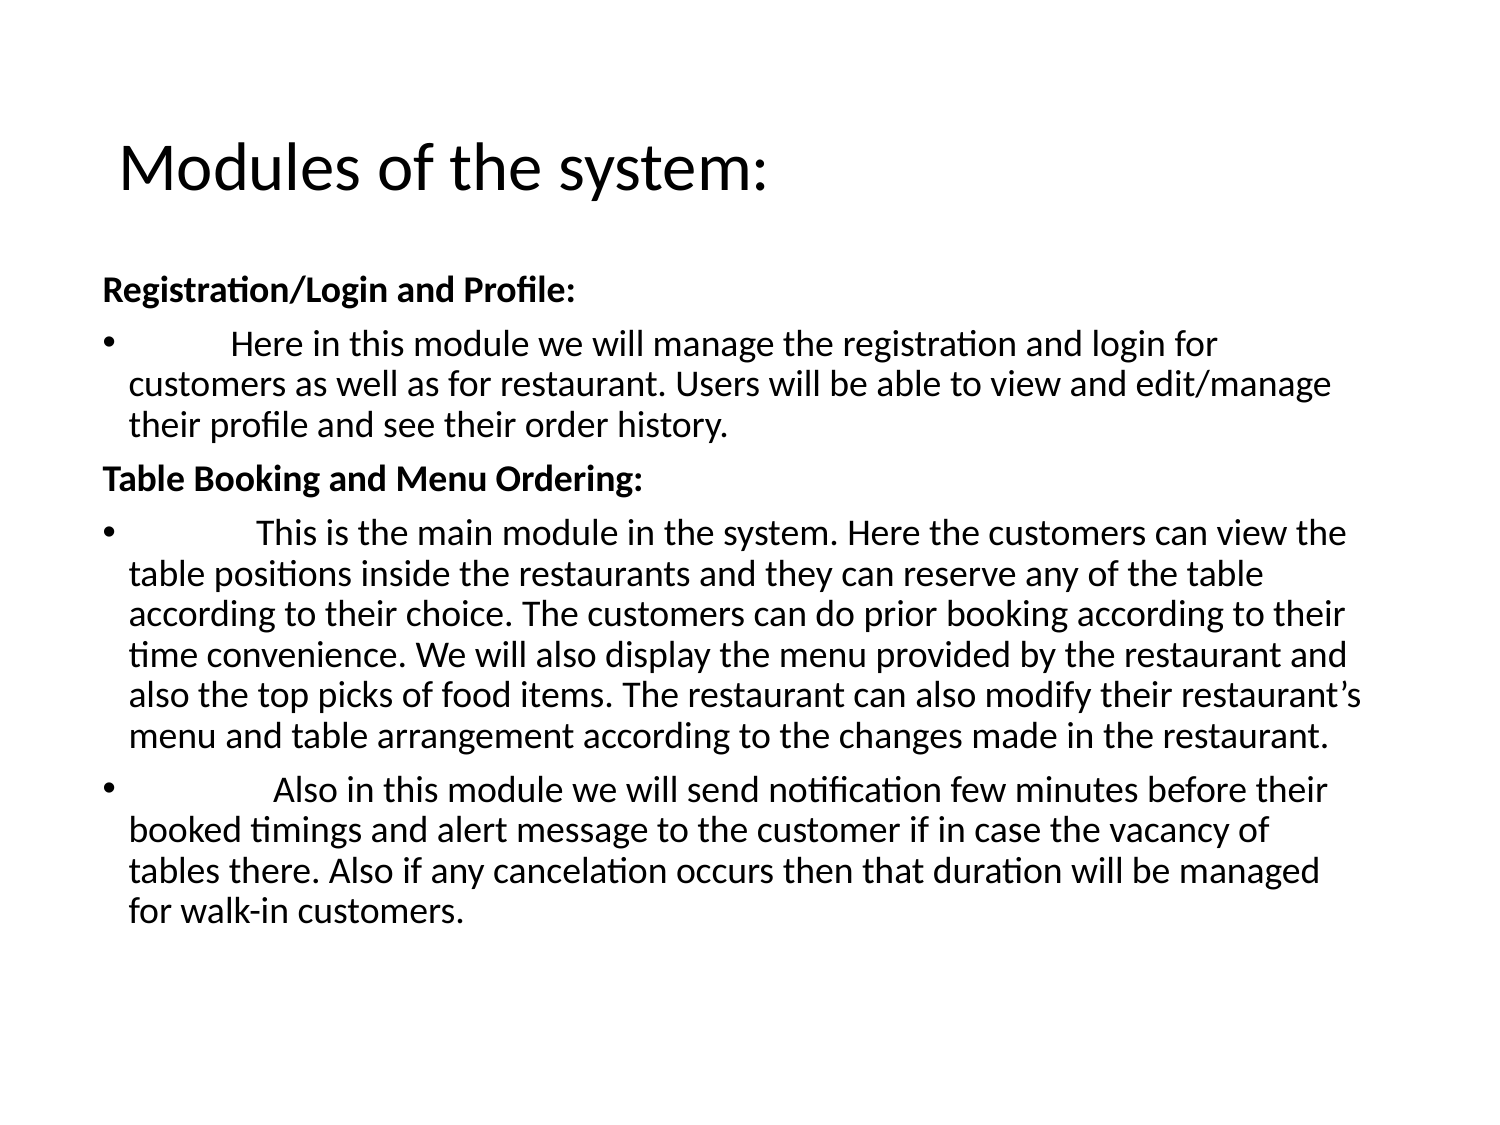

# Modules of the system:
Registration/Login and Profile:
            Here in this module we will manage the registration and login for customers as well as for restaurant. Users will be able to view and edit/manage their profile and see their order history.
Table Booking and Menu Ordering:
               This is the main module in the system. Here the customers can view the table positions inside the restaurants and they can reserve any of the table according to their choice. The customers can do prior booking according to their time convenience. We will also display the menu provided by the restaurant and also the top picks of food items. The restaurant can also modify their restaurant’s menu and table arrangement according to the changes made in the restaurant.
                 Also in this module we will send notification few minutes before their booked timings and alert message to the customer if in case the vacancy of tables there. Also if any cancelation occurs then that duration will be managed for walk-in customers.